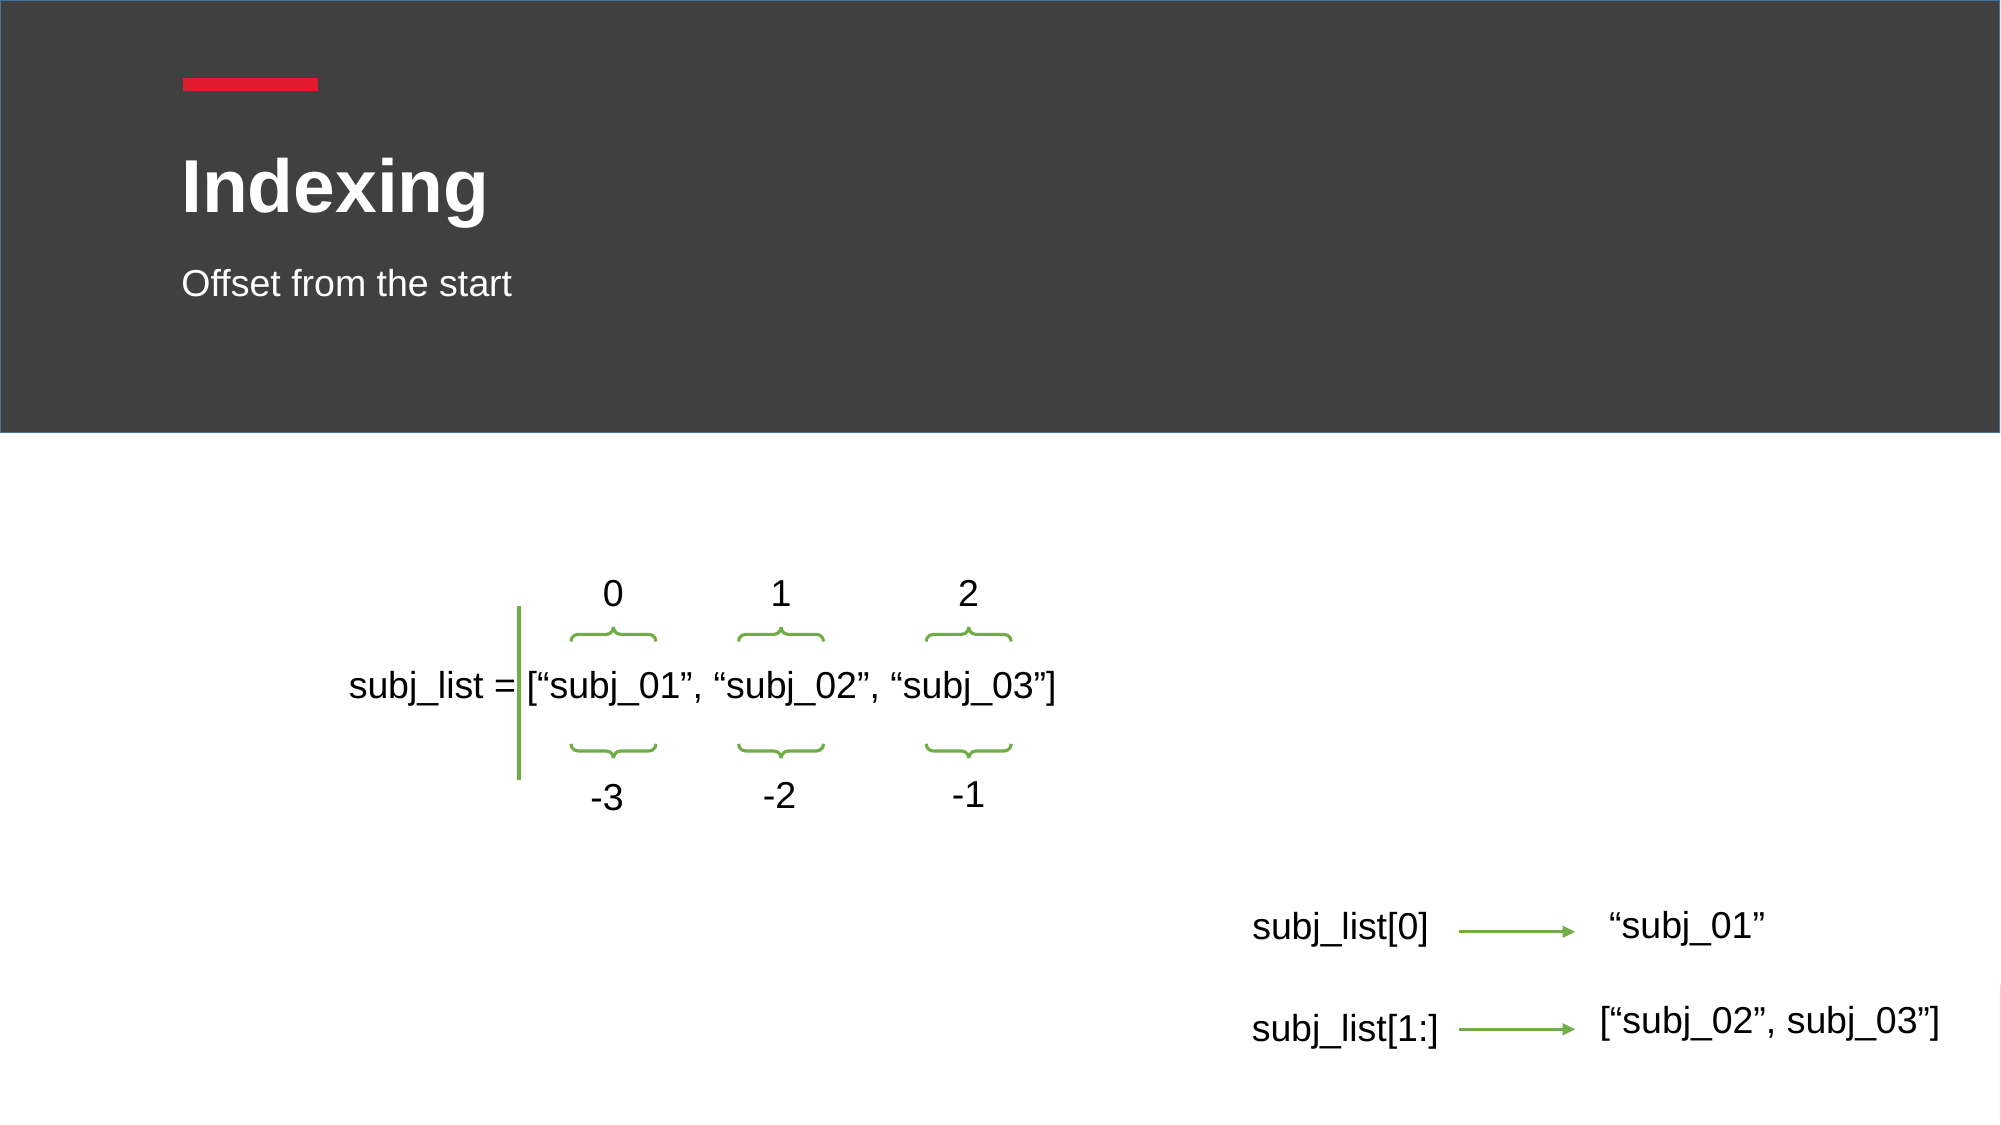

# Indexing
Offset from the start

0
1
2

subj_list = [“subj_01”, “subj_02”, “subj_03”]
-1
-2
-3
“subj_01”
subj_list[0]
[“subj_02”, subj_03”]
subj_list[1:]